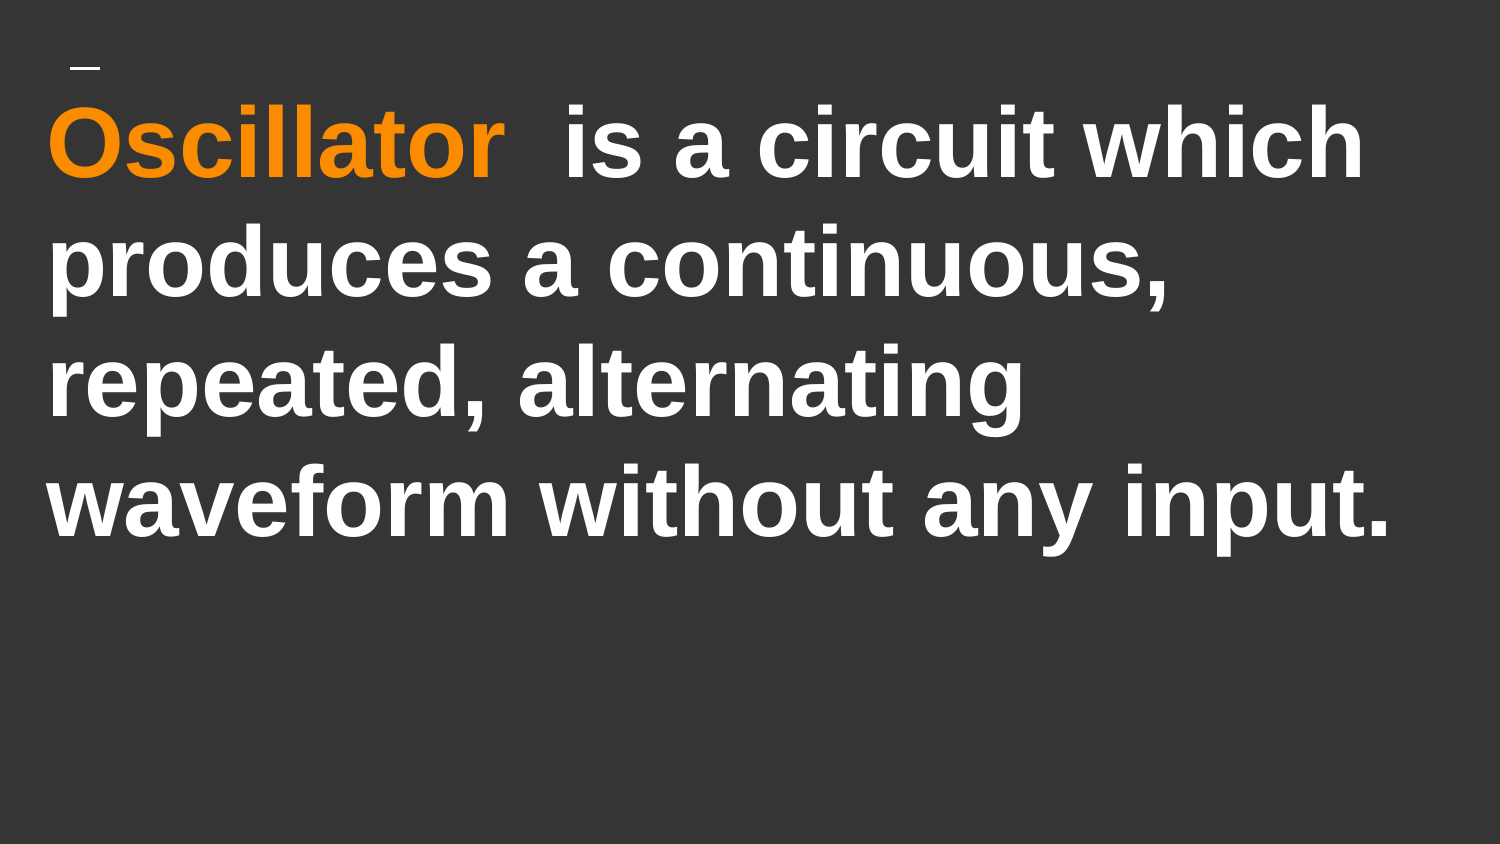

# Oscillator  is a circuit which produces a continuous, repeated, alternating waveform without any input.